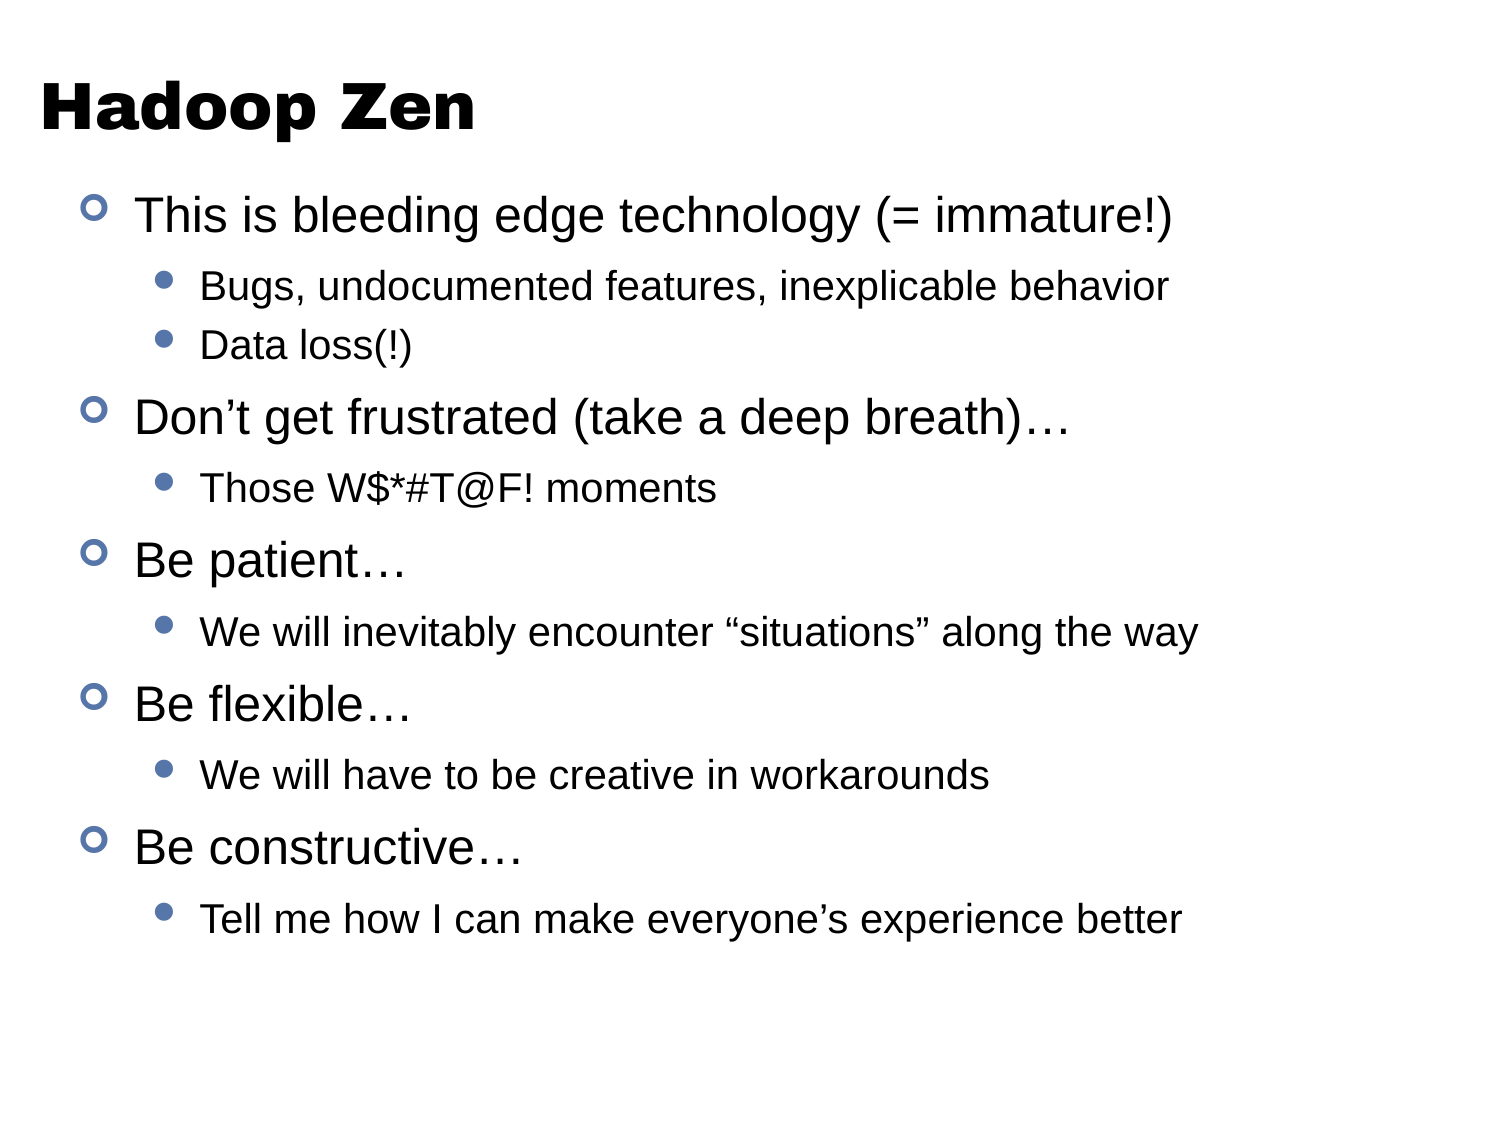

# Hadoop Zen
This is bleeding edge technology (= immature!)
Bugs, undocumented features, inexplicable behavior
Data loss(!)
Don’t get frustrated (take a deep breath)…
Those W$*#T@F! moments
Be patient…
We will inevitably encounter “situations” along the way
Be flexible…
We will have to be creative in workarounds
Be constructive…
Tell me how I can make everyone’s experience better